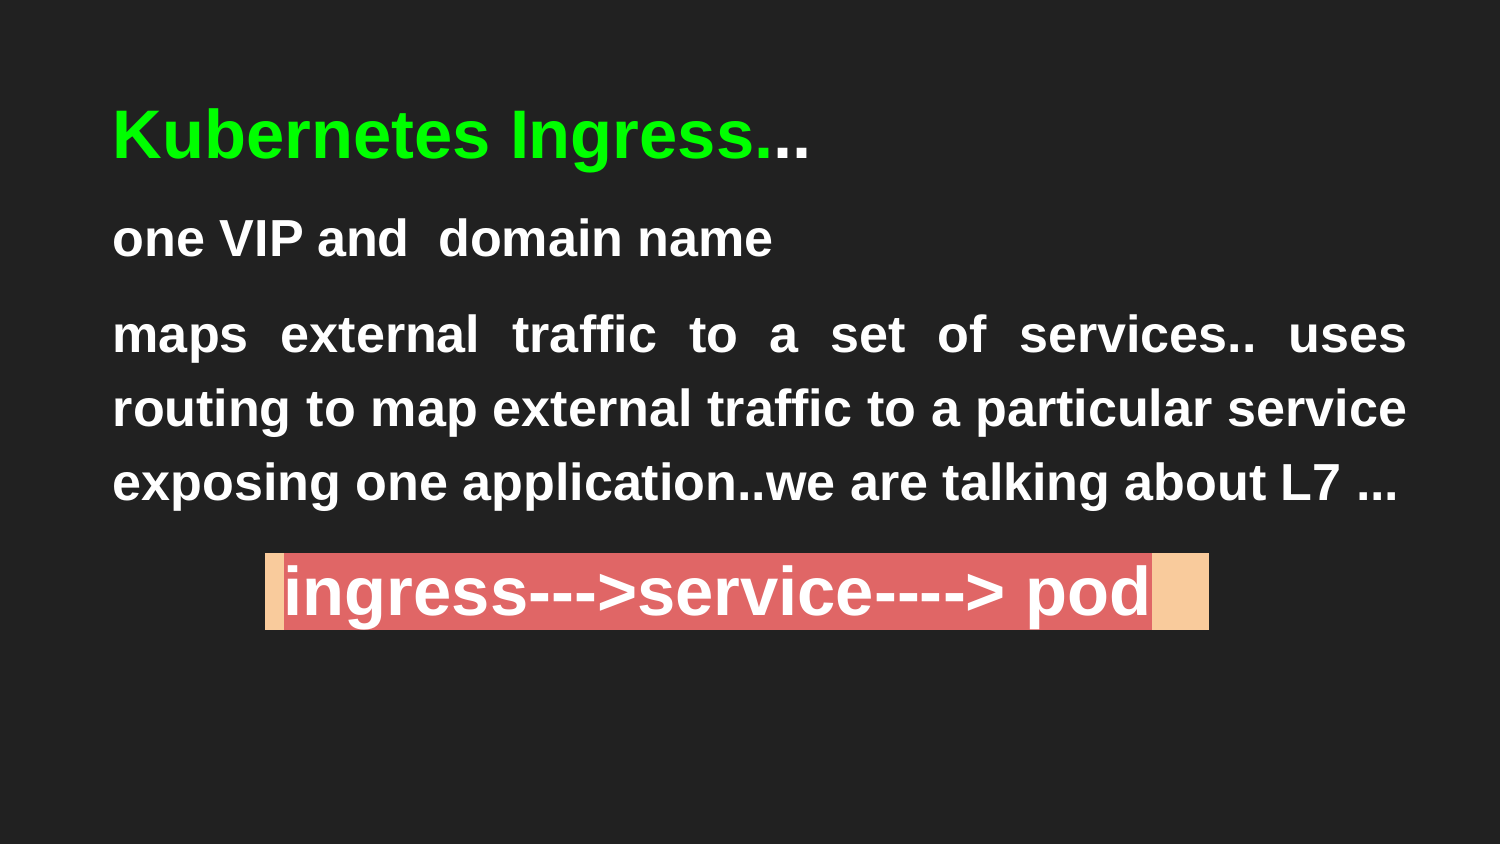

# So Why Ingress??

Kubernetes Ingress...
one VIP and  domain name
maps external traffic to a set of services.. uses routing to map external traffic to a particular service exposing one application..we are talking about L7 ...
         ingress--->service----> pod